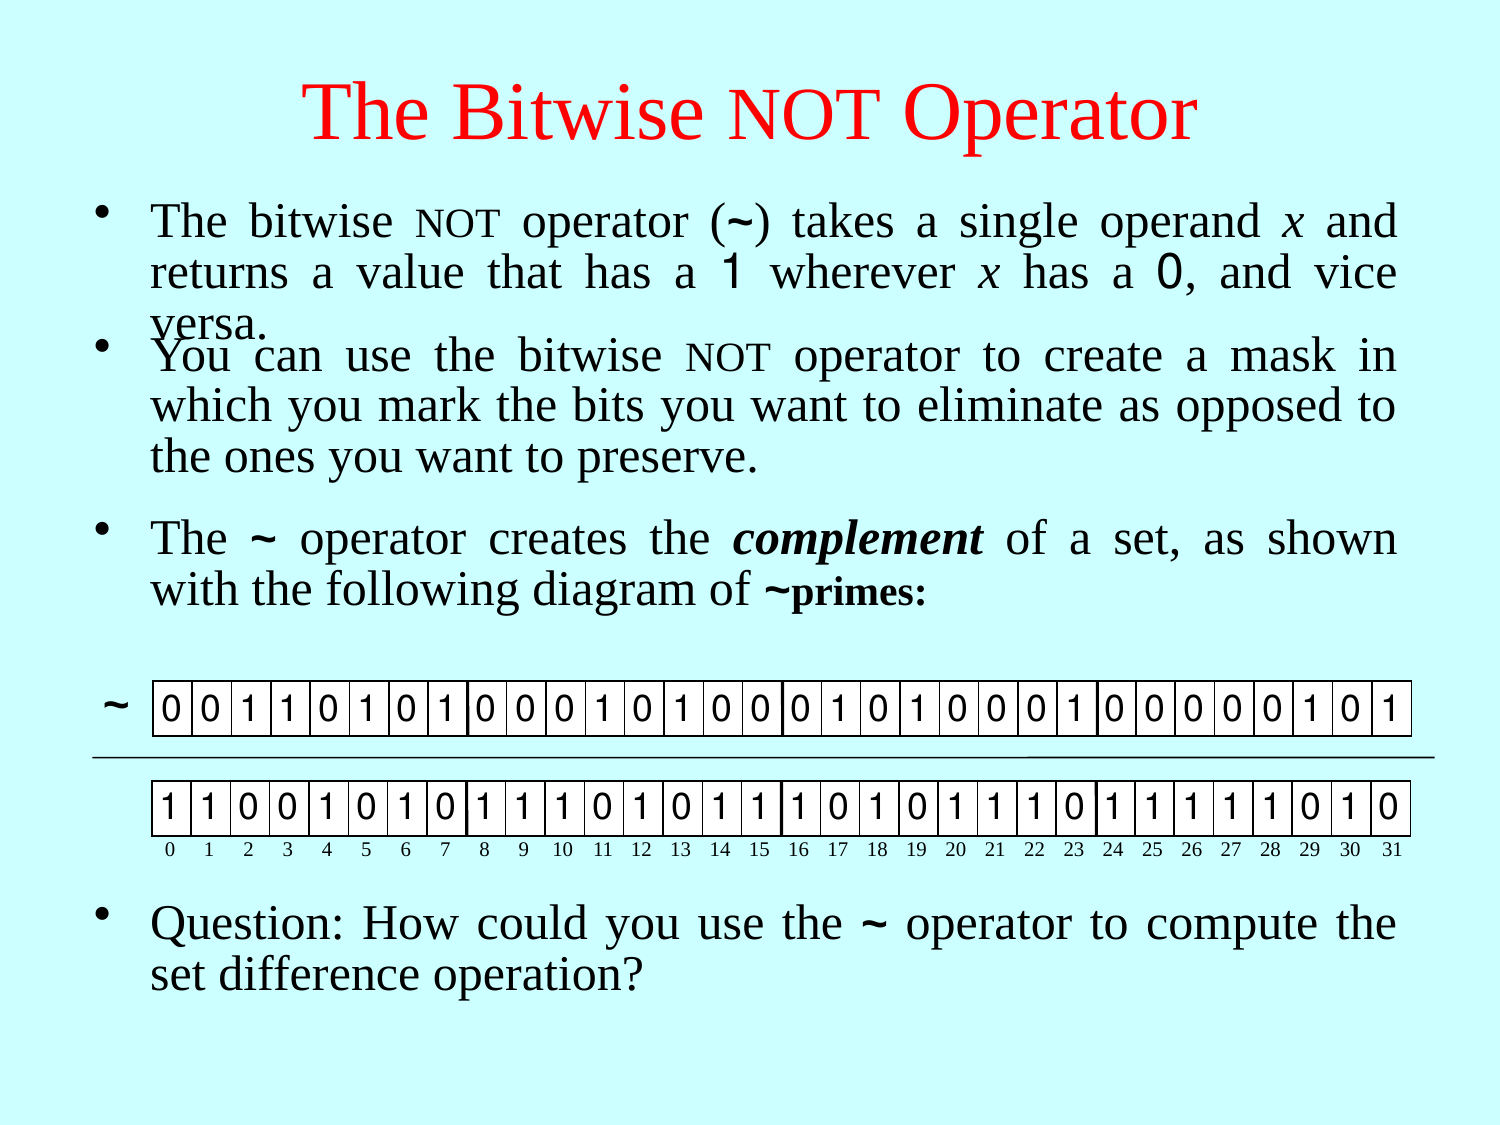

# The Bitwise NOT Operator
The bitwise NOT operator (~) takes a single operand x and returns a value that has a 1 wherever x has a 0, and vice versa.
You can use the bitwise NOT operator to create a mask in which you mark the bits you want to eliminate as opposed to the ones you want to preserve.
The ~ operator creates the complement of a set, as shown with the following diagram of ~primes:
~
0
0
1
1
0
1
0
1
0
0
0
1
0
1
0
0
0
1
0
1
0
0
0
1
0
0
0
0
0
1
0
1

0
1
2
3
4
5
6
7
8
9
10
11
12
13
14
15
16
17
18
19
20
21
22
23
24
25
26
27
28
29
30
31
1
1
0
0
1
0
1
0
1
1
1
0
1
0
1
1
1
0
1
0
1
1
1
0
1
1
1
1
1
0
1
0

Question: How could you use the ~ operator to compute the set difference operation?